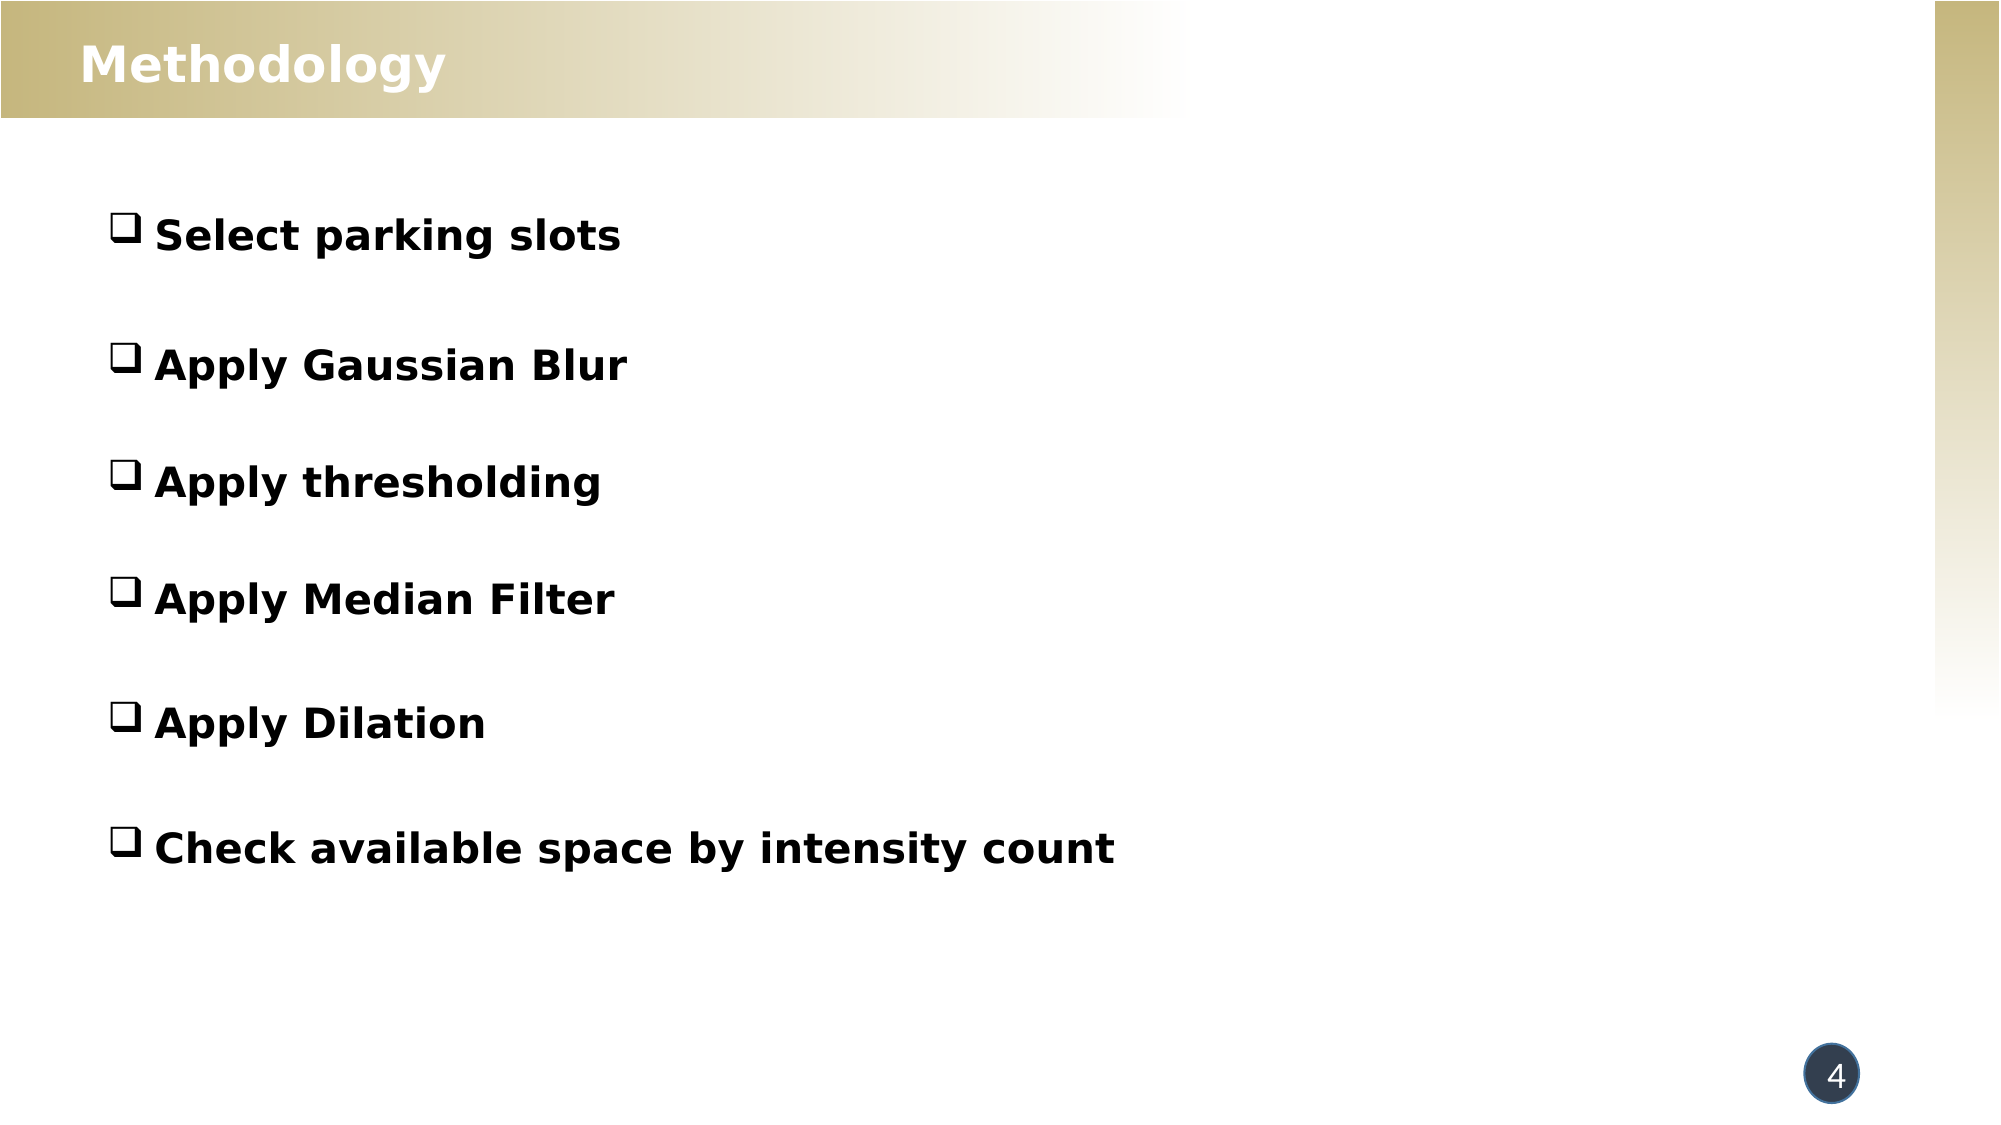

# Methodology
Select parking slots
Apply Gaussian Blur
Apply thresholding

Apply Median Filter
Apply Dilation
Check available space by intensity count
4